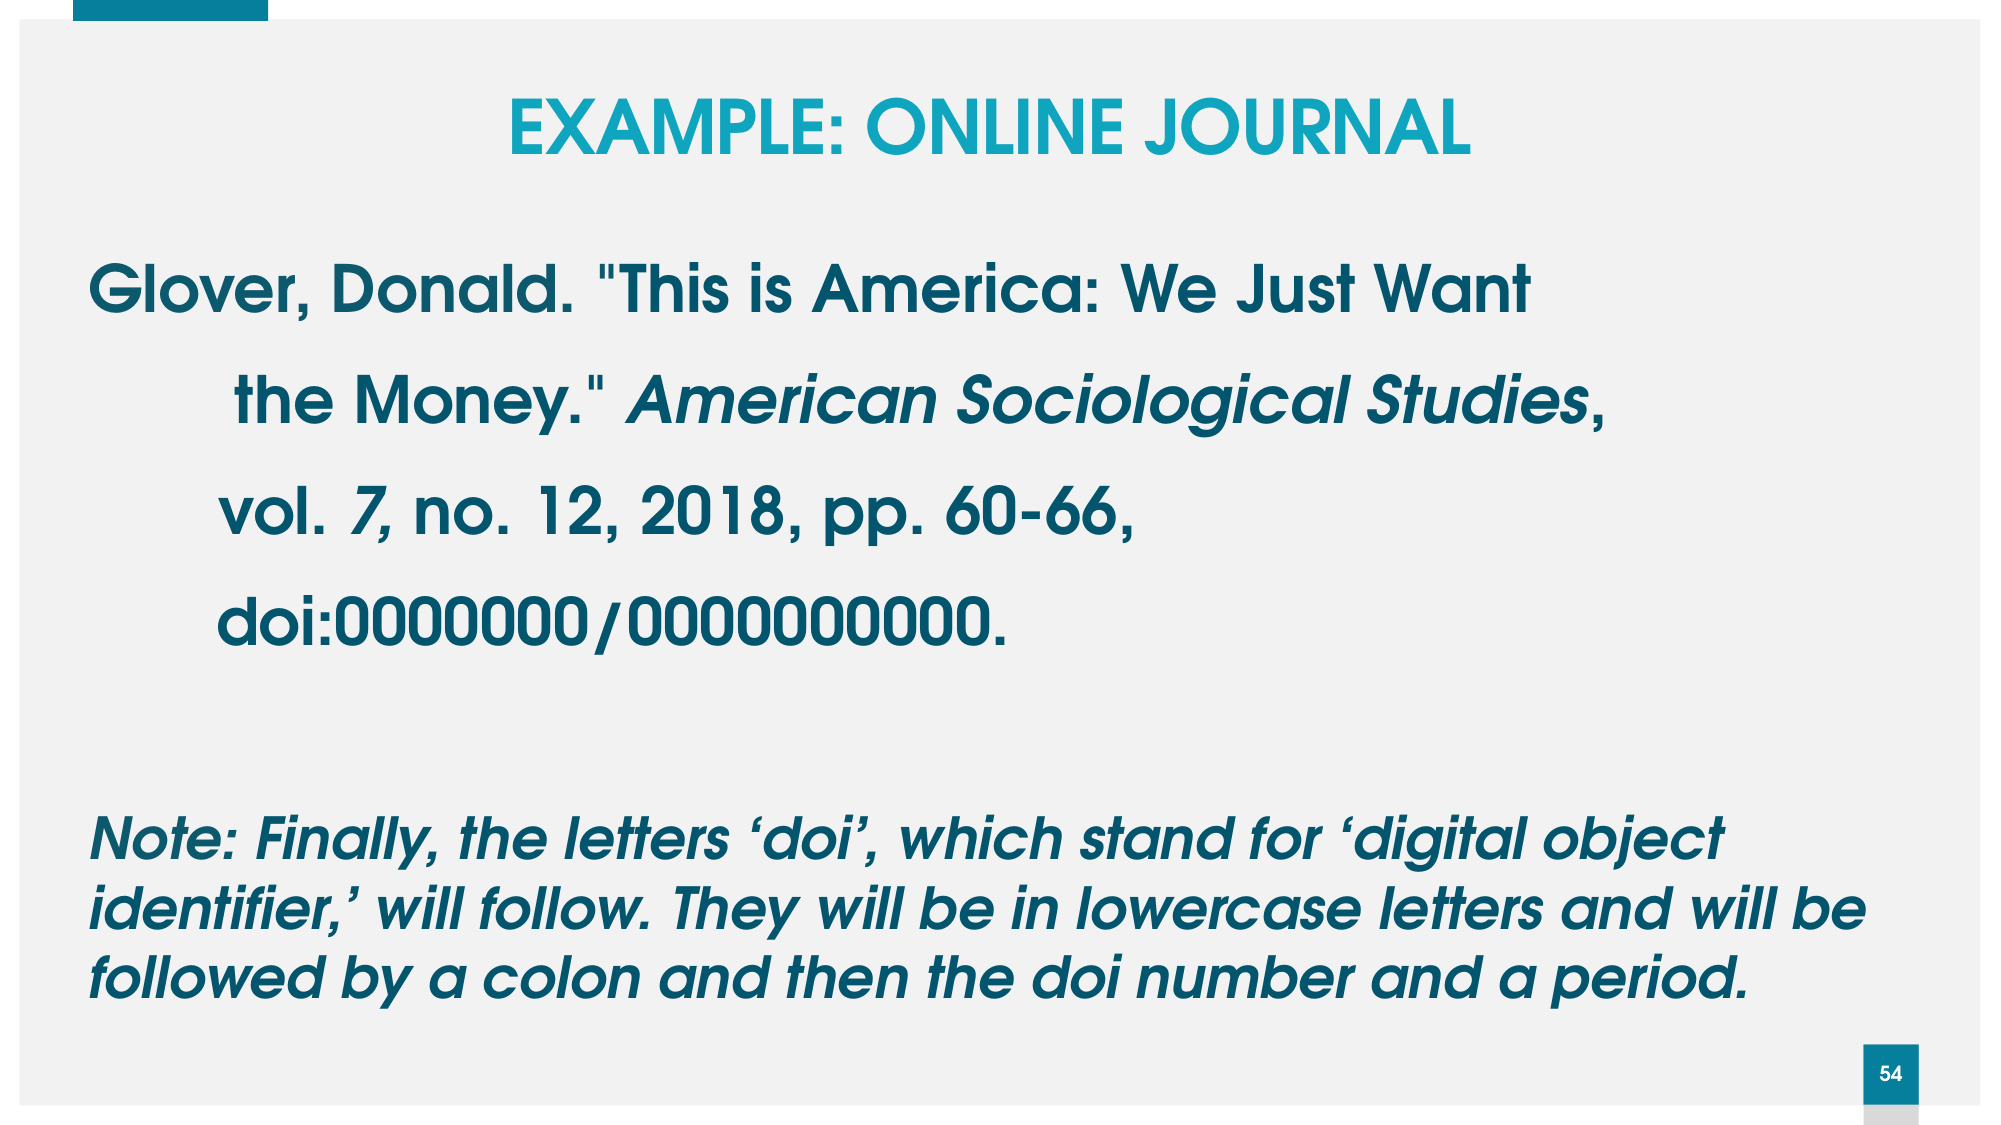

# EXAMPLE: ONLINE JOURNAL
Glover, Donald. "This is America: We Just Want
        the Money." American Sociological Studies,
	vol. 7, no. 12, 2018, pp. 60-66,
       doi:0000000/0000000000.

Note: Finally, the letters ‘doi’, which stand for ‘digital object identifier,’ will follow. They will be in lowercase letters and will be followed by a colon and then the doi number and a period.